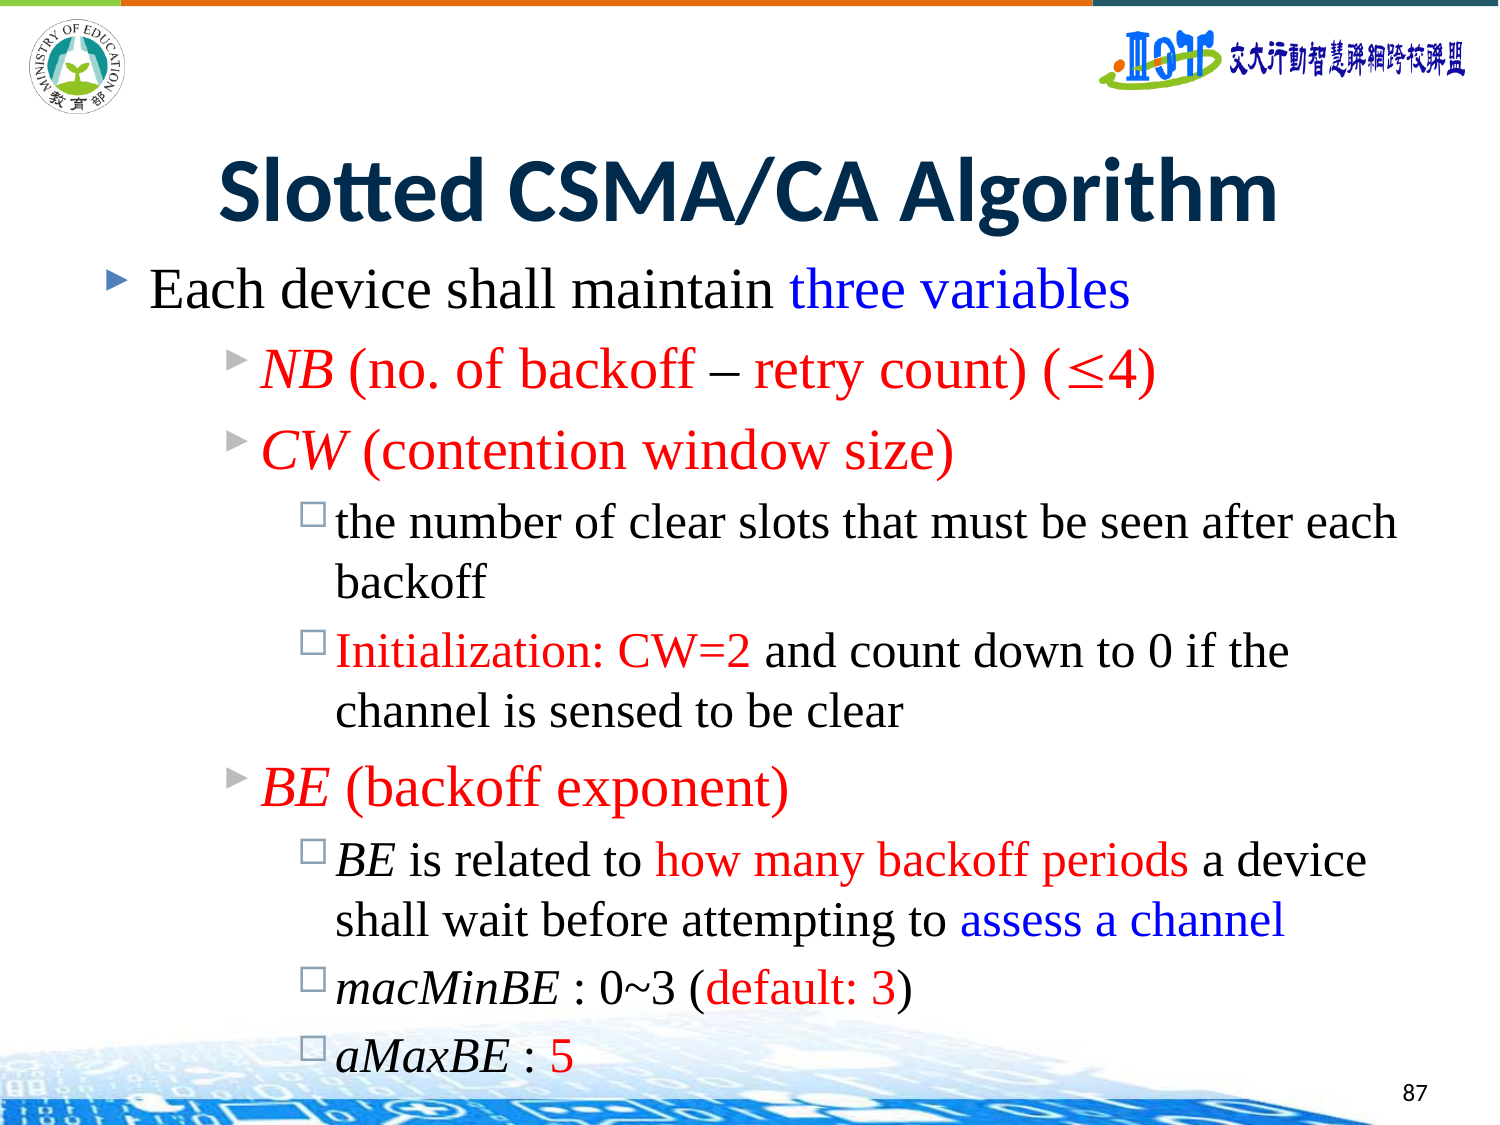

87
# Slotted CSMA/CA Algorithm
Each device shall maintain three variables
NB (no. of backoff – retry count) (≤4)
CW (contention window size)
the number of clear slots that must be seen after each backoff
Initialization: CW=2 and count down to 0 if the channel is sensed to be clear
BE (backoff exponent)
BE is related to how many backoff periods a device shall wait before attempting to assess a channel
macMinBE : 0~3 (default: 3)
aMaxBE : 5